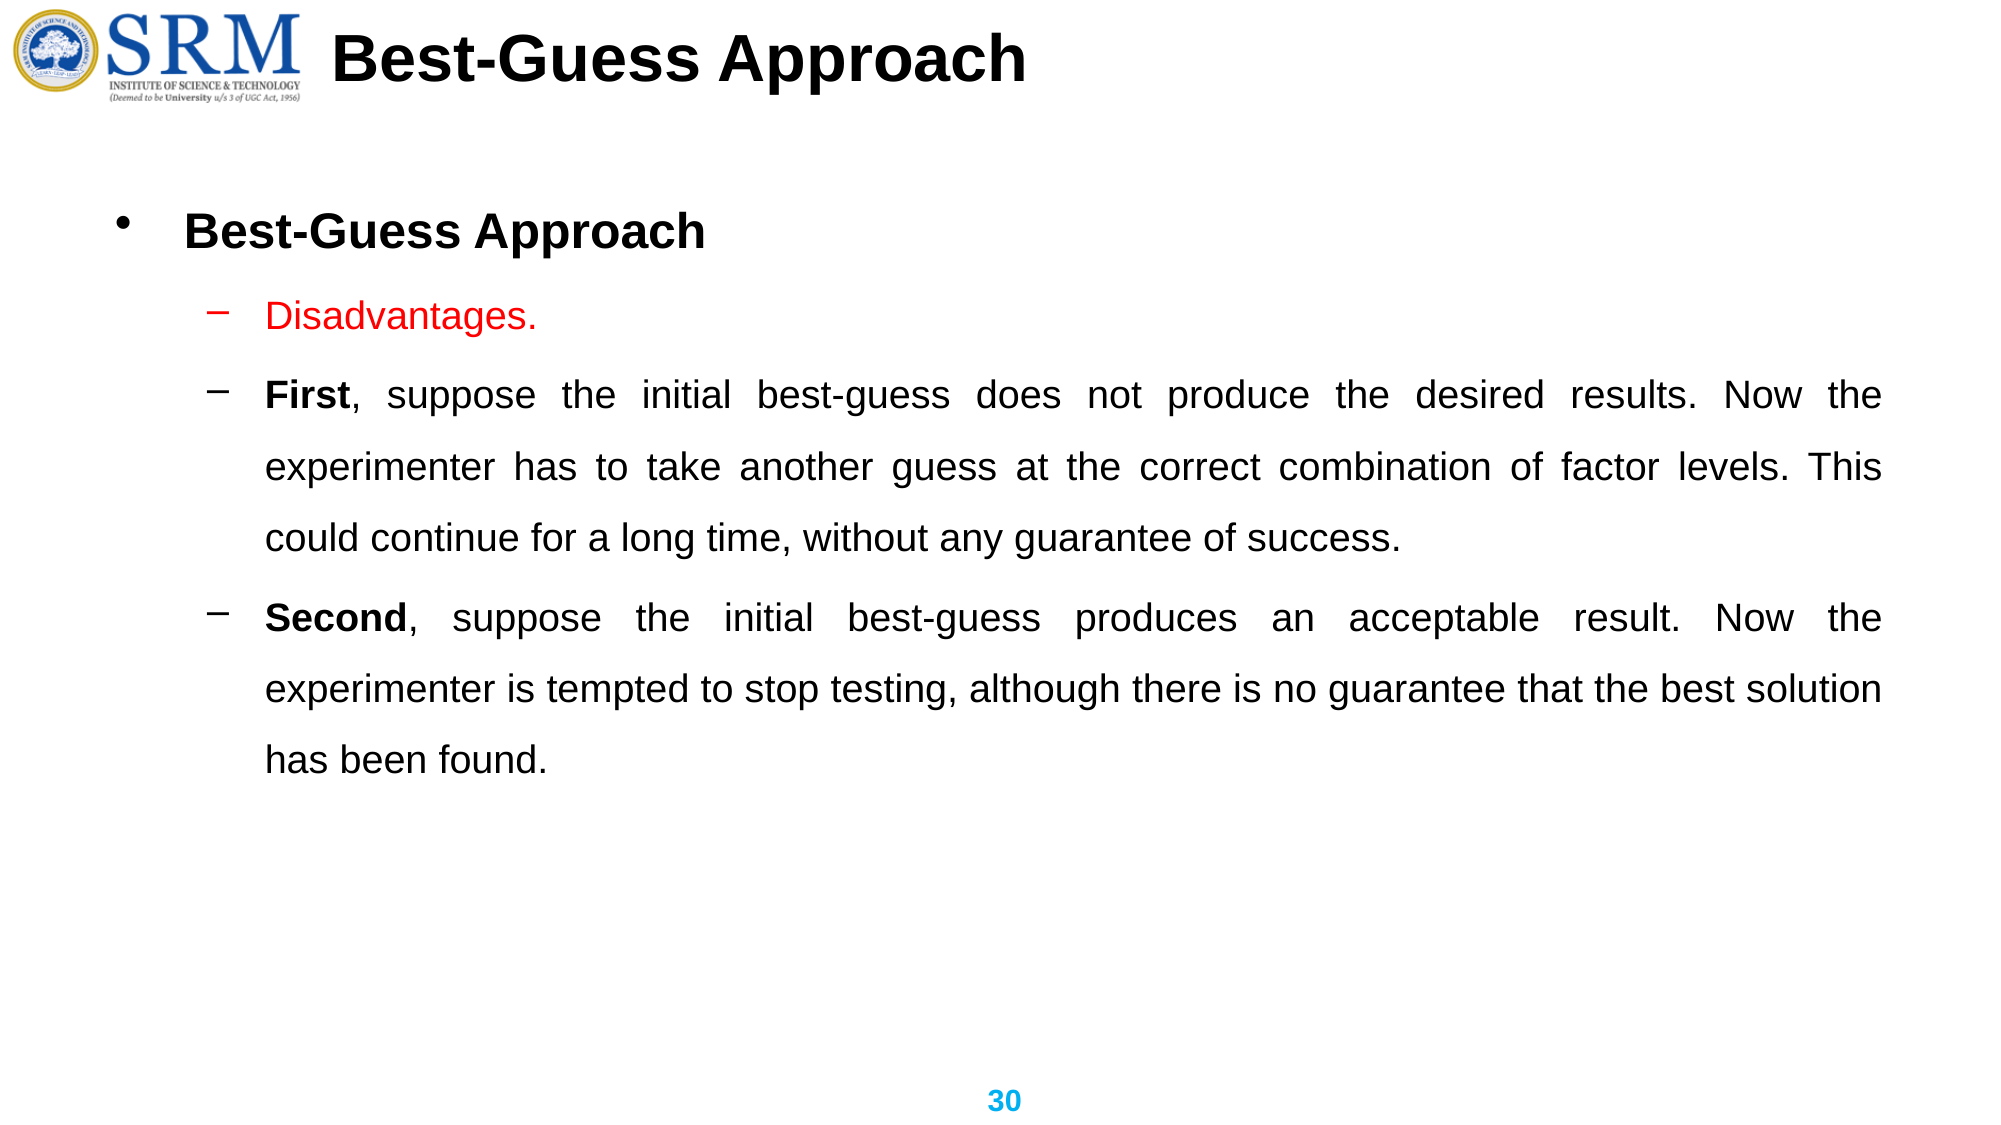

# Best-Guess Approach
Best-Guess Approach
Disadvantages.
First, suppose the initial best-guess does not produce the desired results. Now the experimenter has to take another guess at the correct combination of factor levels. This could continue for a long time, without any guarantee of success.
Second, suppose the initial best-guess produces an acceptable result. Now the experimenter is tempted to stop testing, although there is no guarantee that the best solution has been found.
30